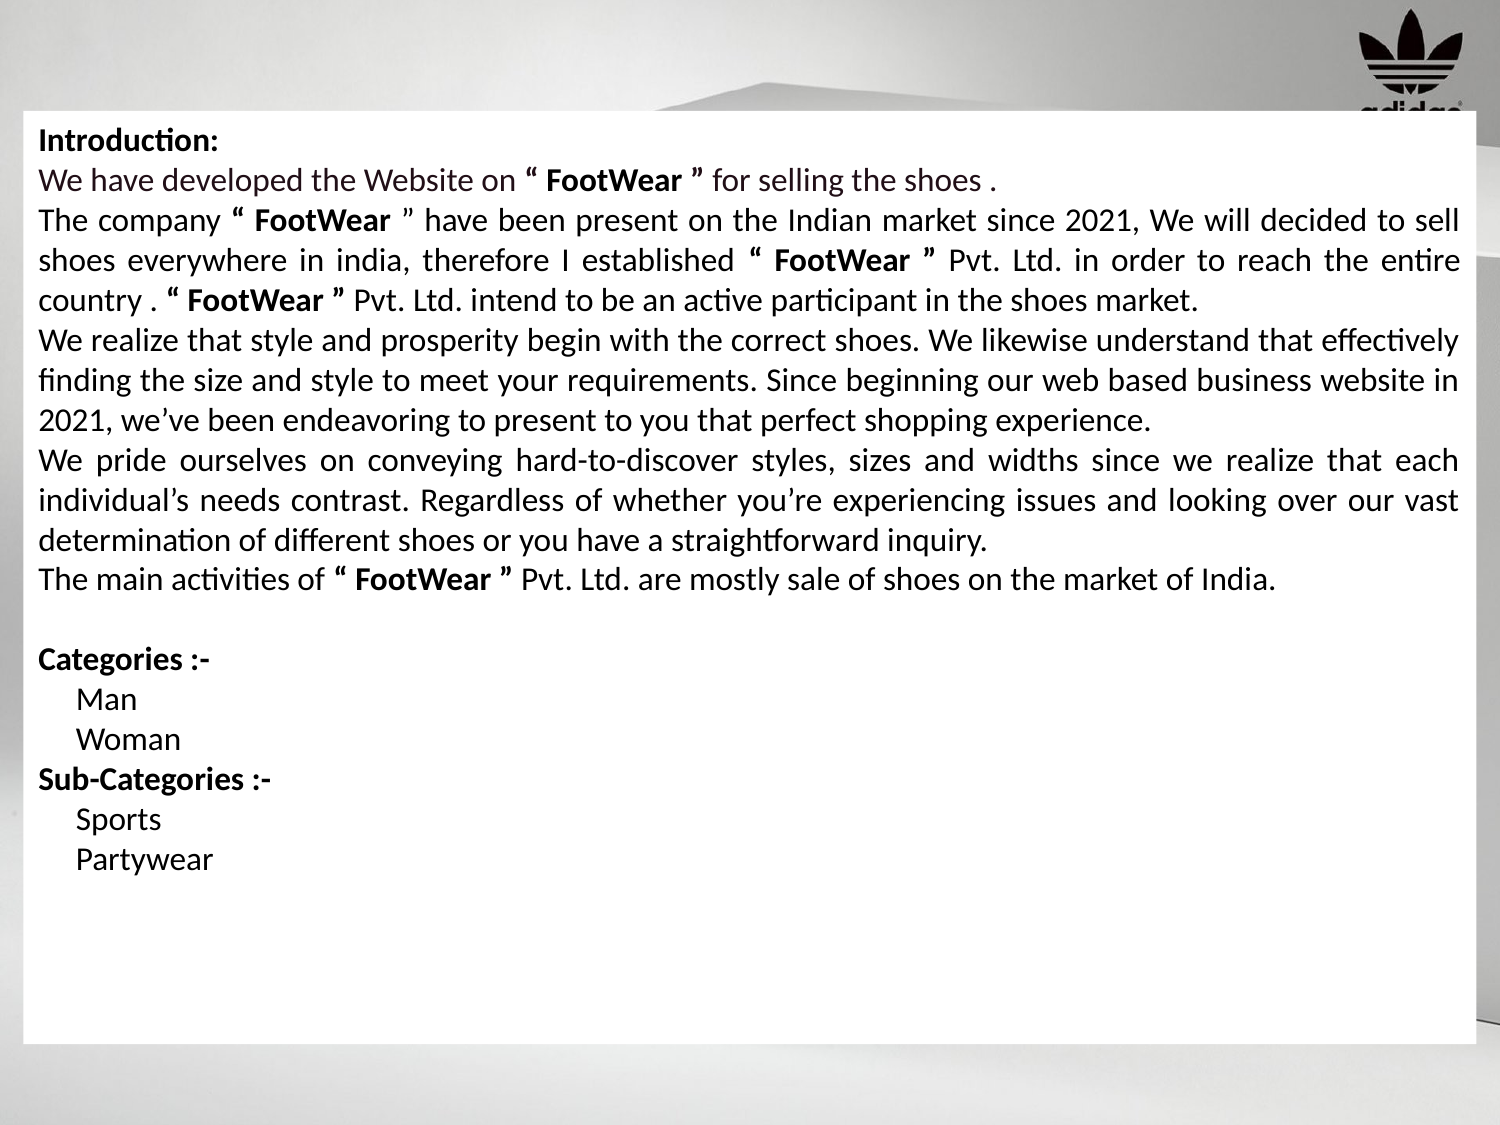

Introduction:
We have developed the Website on “ FootWear ” for selling the shoes .
The company “ FootWear ” have been present on the Indian market since 2021, We will decided to sell shoes everywhere in india, therefore I established “ FootWear ” Pvt. Ltd. in order to reach the entire country . “ FootWear ” Pvt. Ltd. intend to be an active participant in the shoes market.
We realize that style and prosperity begin with the correct shoes. We likewise understand that effectively finding the size and style to meet your requirements. Since beginning our web based business website in 2021, we’ve been endeavoring to present to you that perfect shopping experience.
We pride ourselves on conveying hard-to-discover styles, sizes and widths since we realize that each individual’s needs contrast. Regardless of whether you’re experiencing issues and looking over our vast determination of different shoes or you have a straightforward inquiry.
The main activities of “ FootWear ” Pvt. Ltd. are mostly sale of shoes on the market of India.

Categories :-
     Man
     Woman
Sub-Categories :-
     Sports
     Partywear